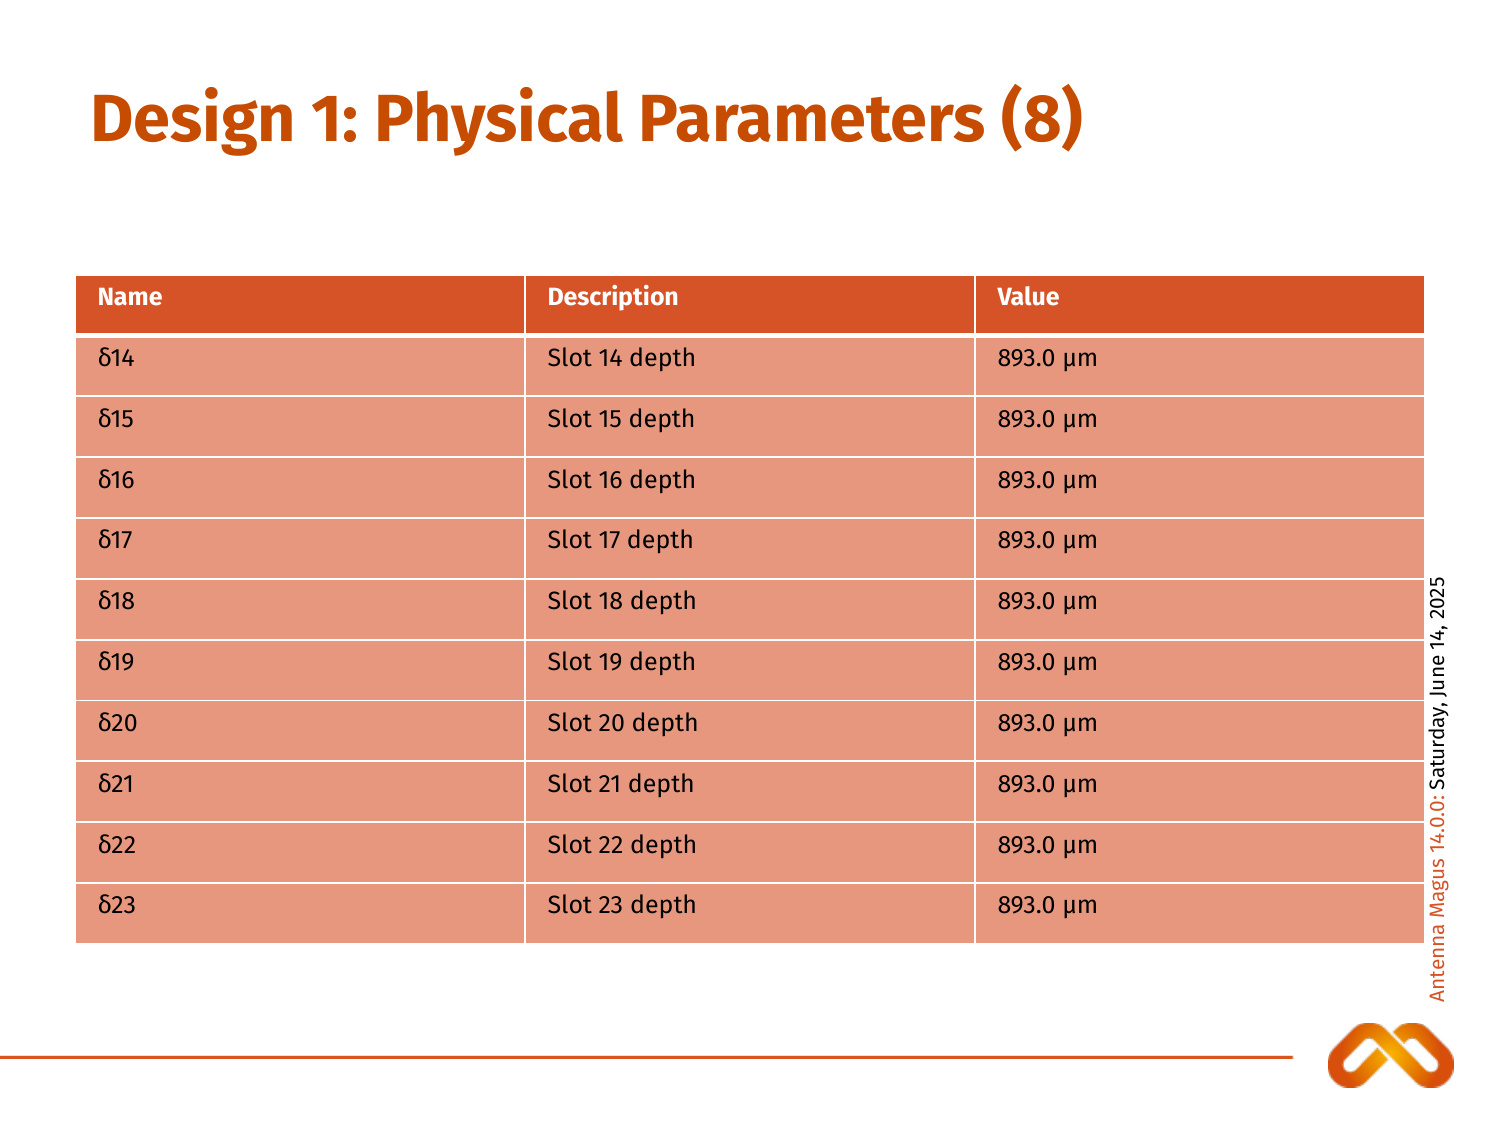

# Design 1: Physical Parameters (8)

| Name | Description | Value |
| --- | --- | --- |
| δ14 | Slot 14 depth | 893.0 μm |
| δ15 | Slot 15 depth | 893.0 μm |
| δ16 | Slot 16 depth | 893.0 μm |
| δ17 | Slot 17 depth | 893.0 μm |
| δ18 | Slot 18 depth | 893.0 μm |
| δ19 | Slot 19 depth | 893.0 μm |
| δ20 | Slot 20 depth | 893.0 μm |
| δ21 | Slot 21 depth | 893.0 μm |
| δ22 | Slot 22 depth | 893.0 μm |
| δ23 | Slot 23 depth | 893.0 μm |